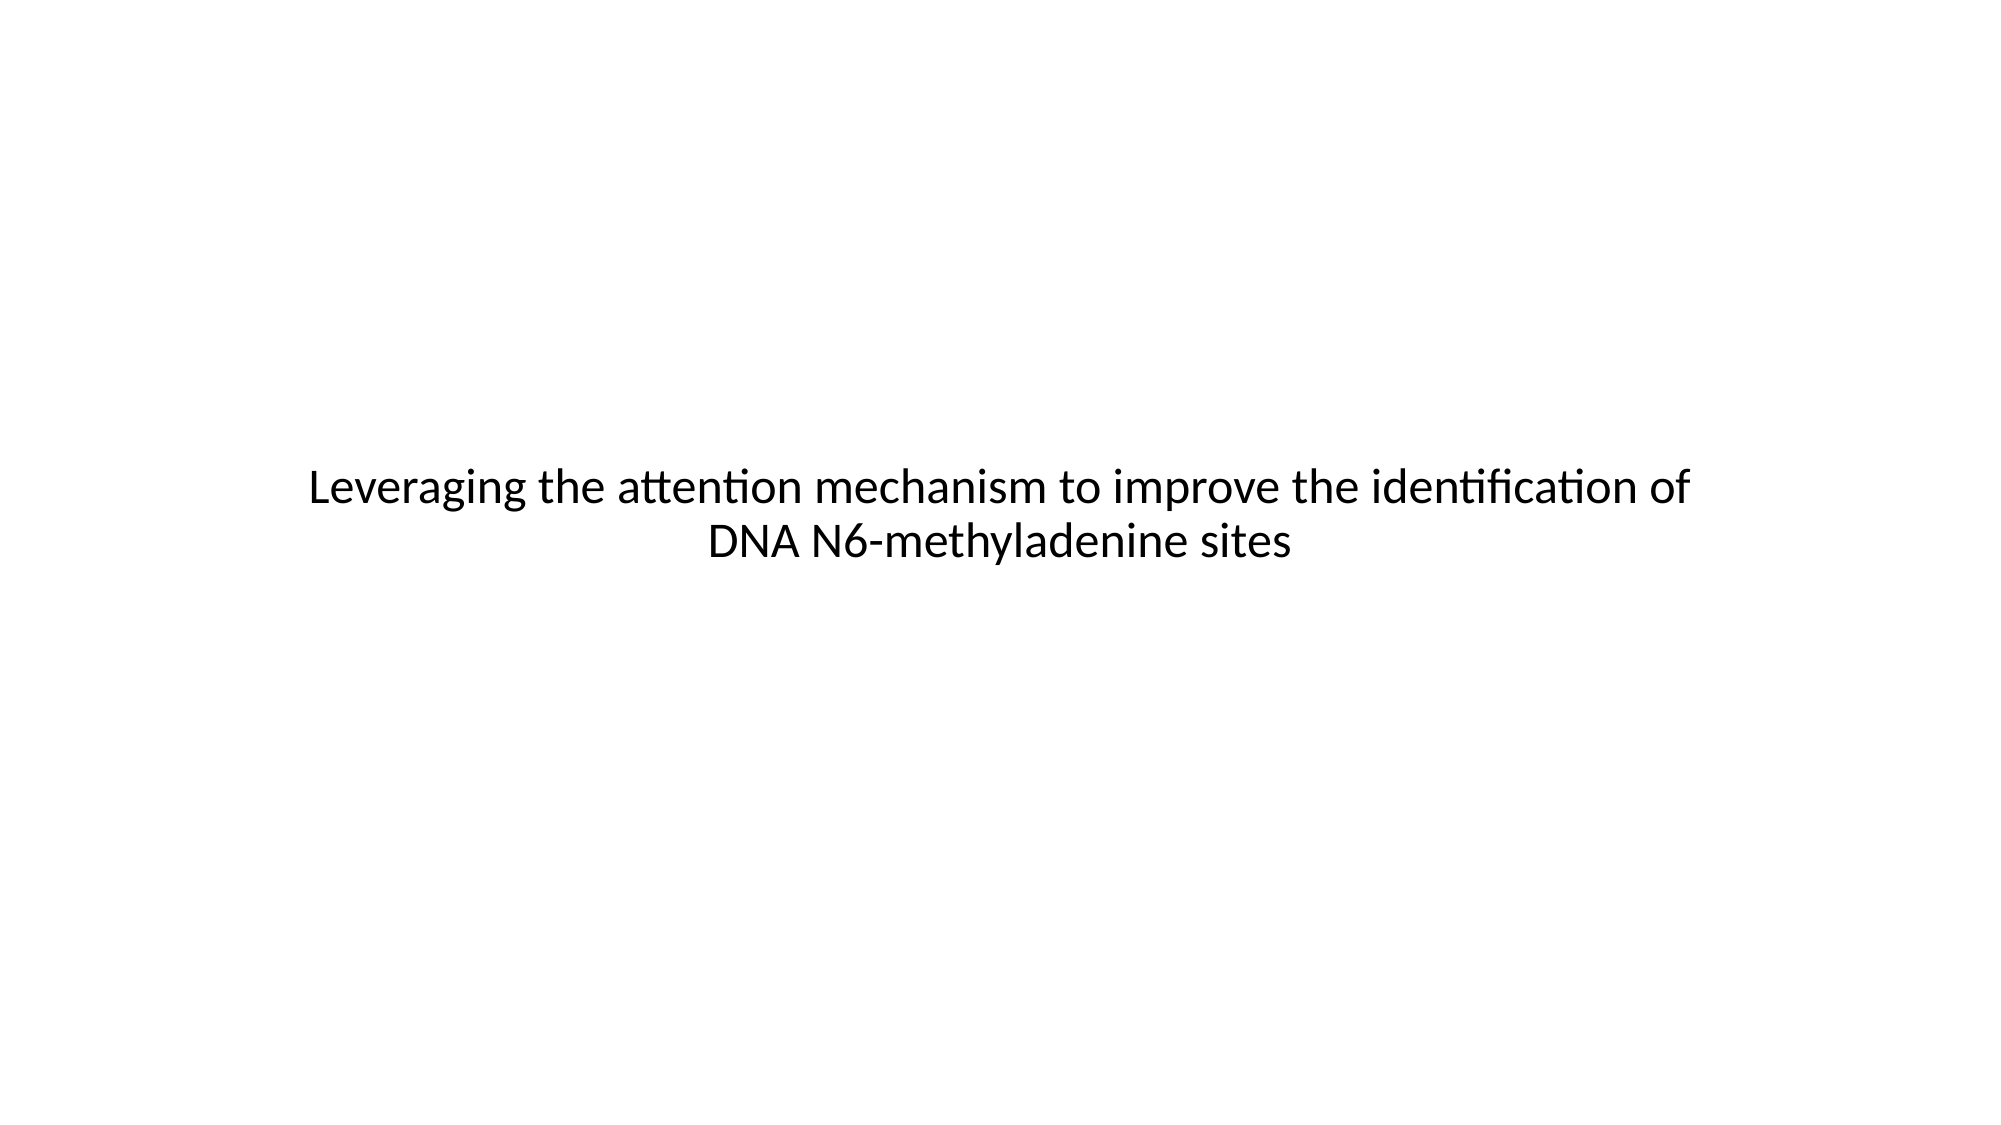

# Leveraging the attention mechanism to improve the identification of DNA N6-methyladenine sites